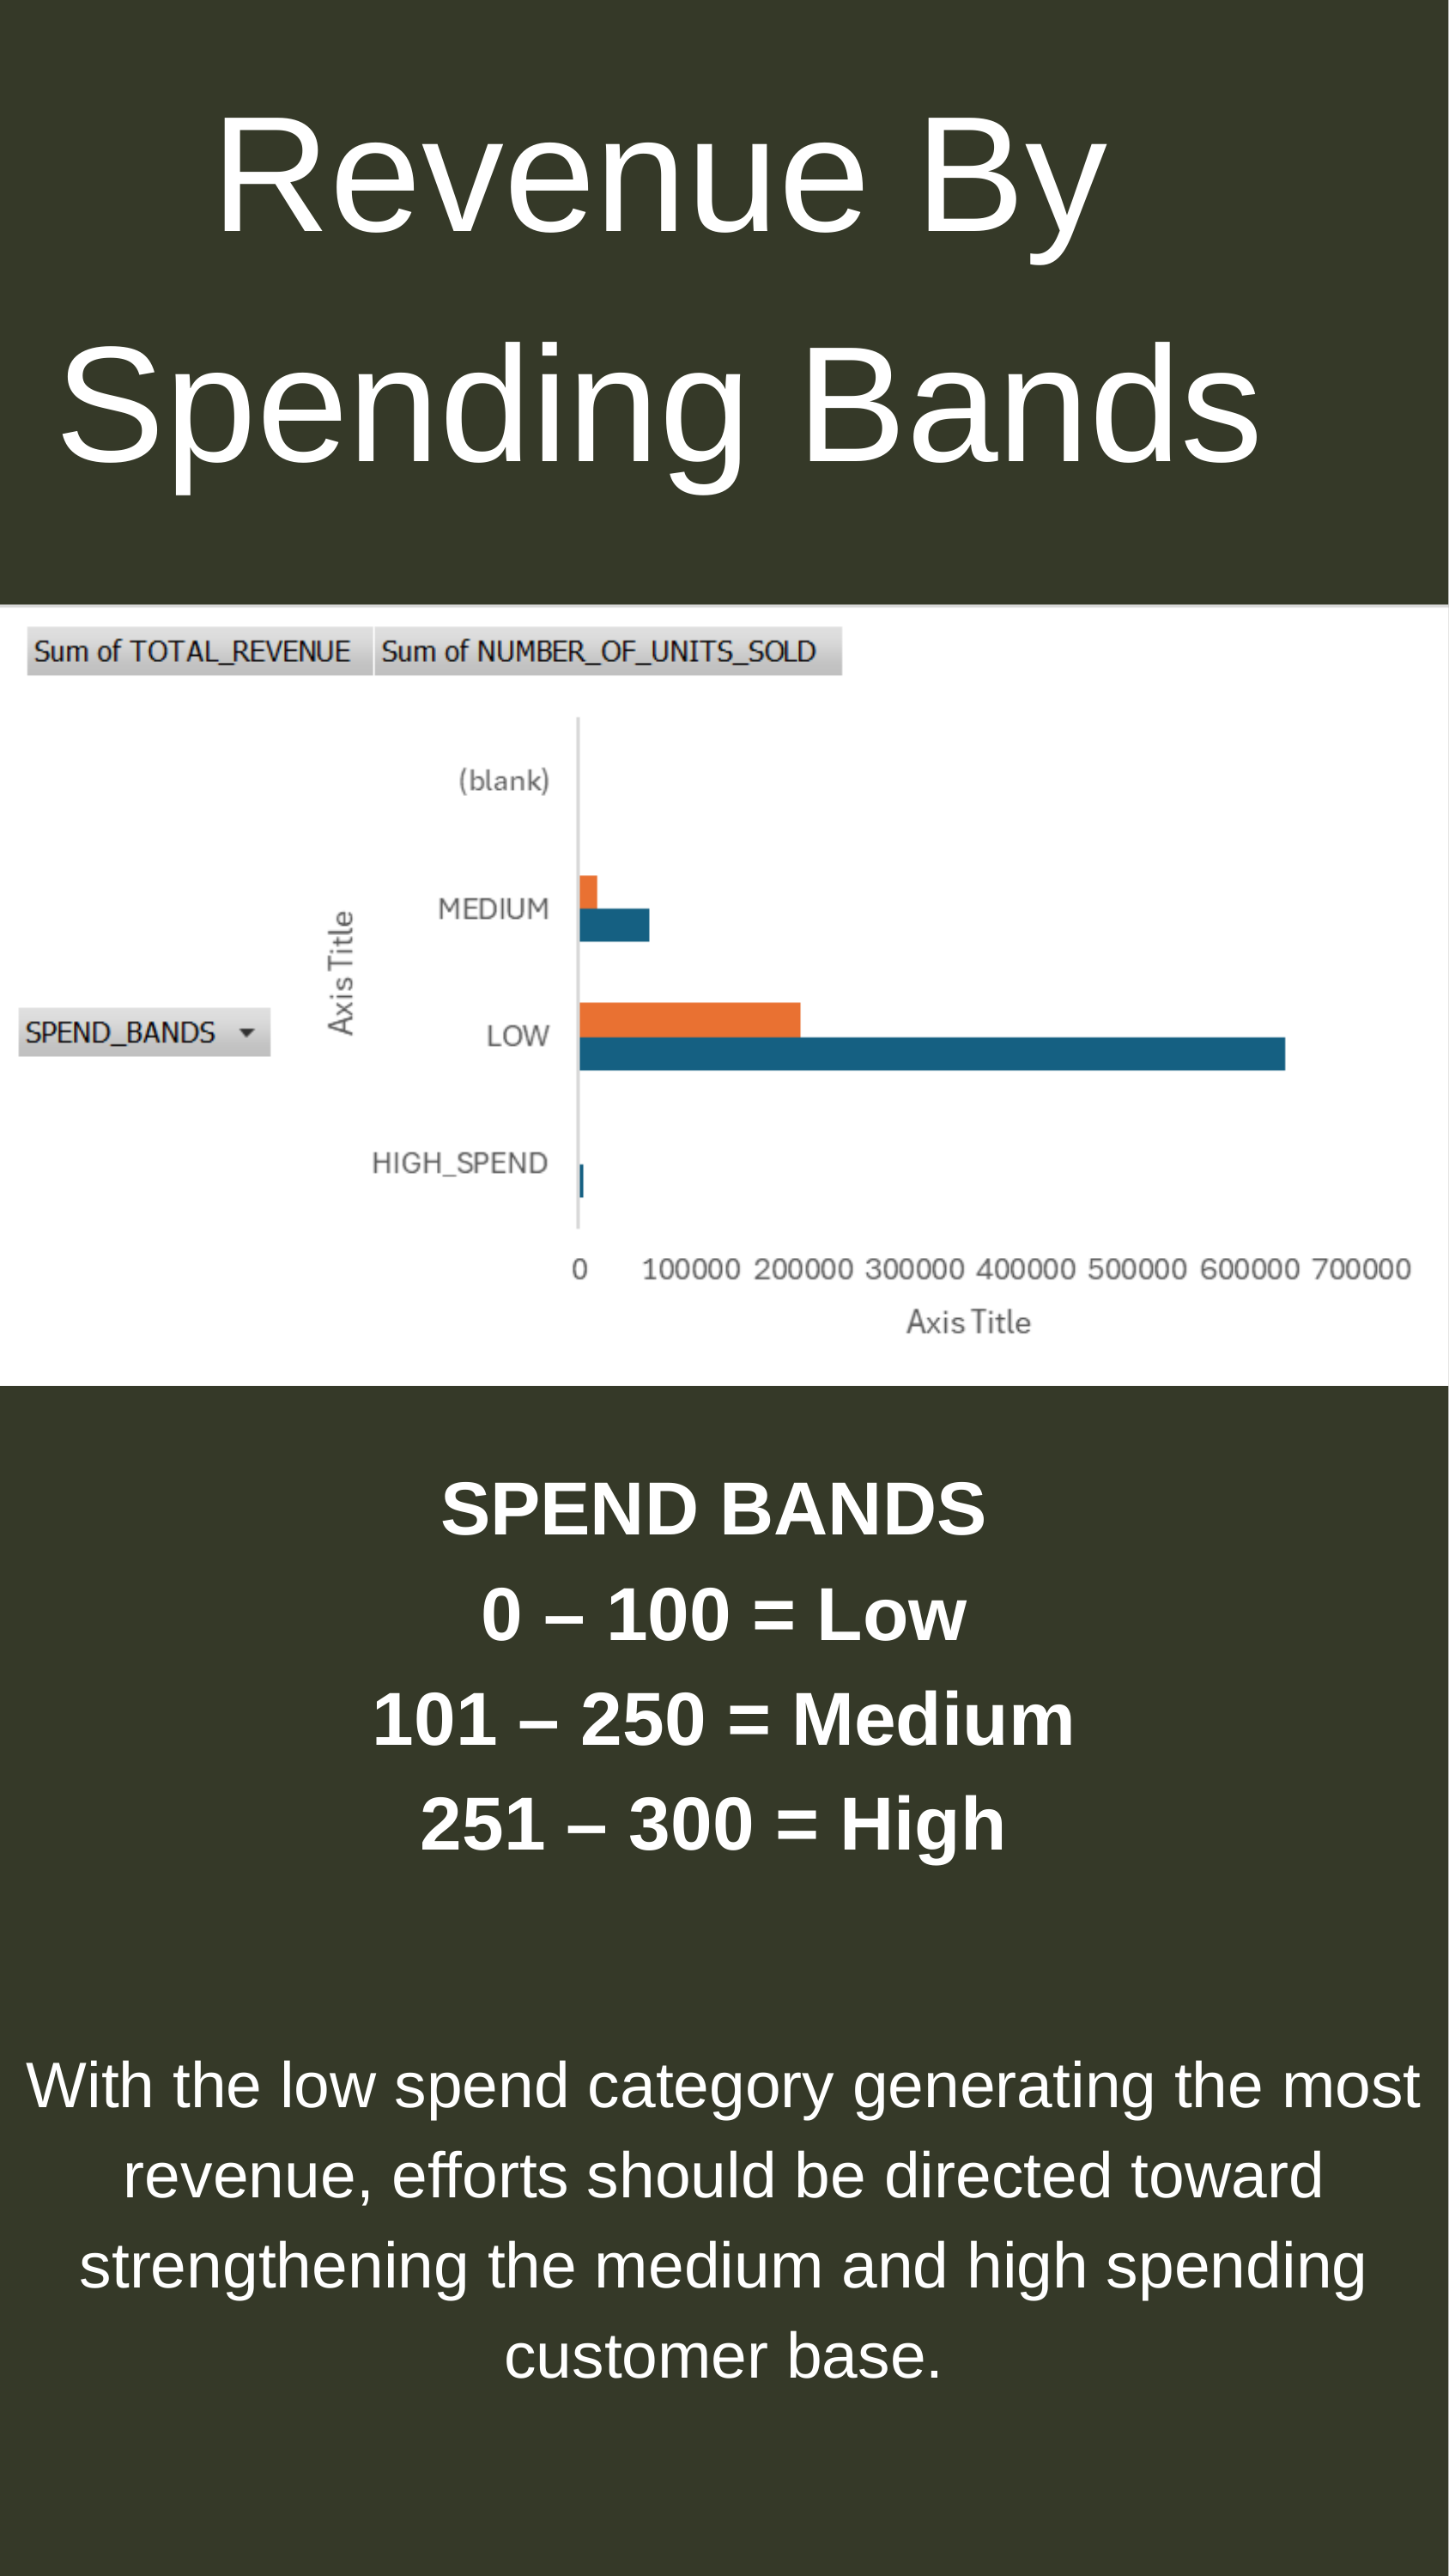

Revenue By Spending Bands

SPEND BANDS
0 – 100 = Low
101 – 250 = Medium
251 – 300 = High

With the low spend category generating the most revenue, efforts should be directed toward strengthening the medium and high spending customer base.